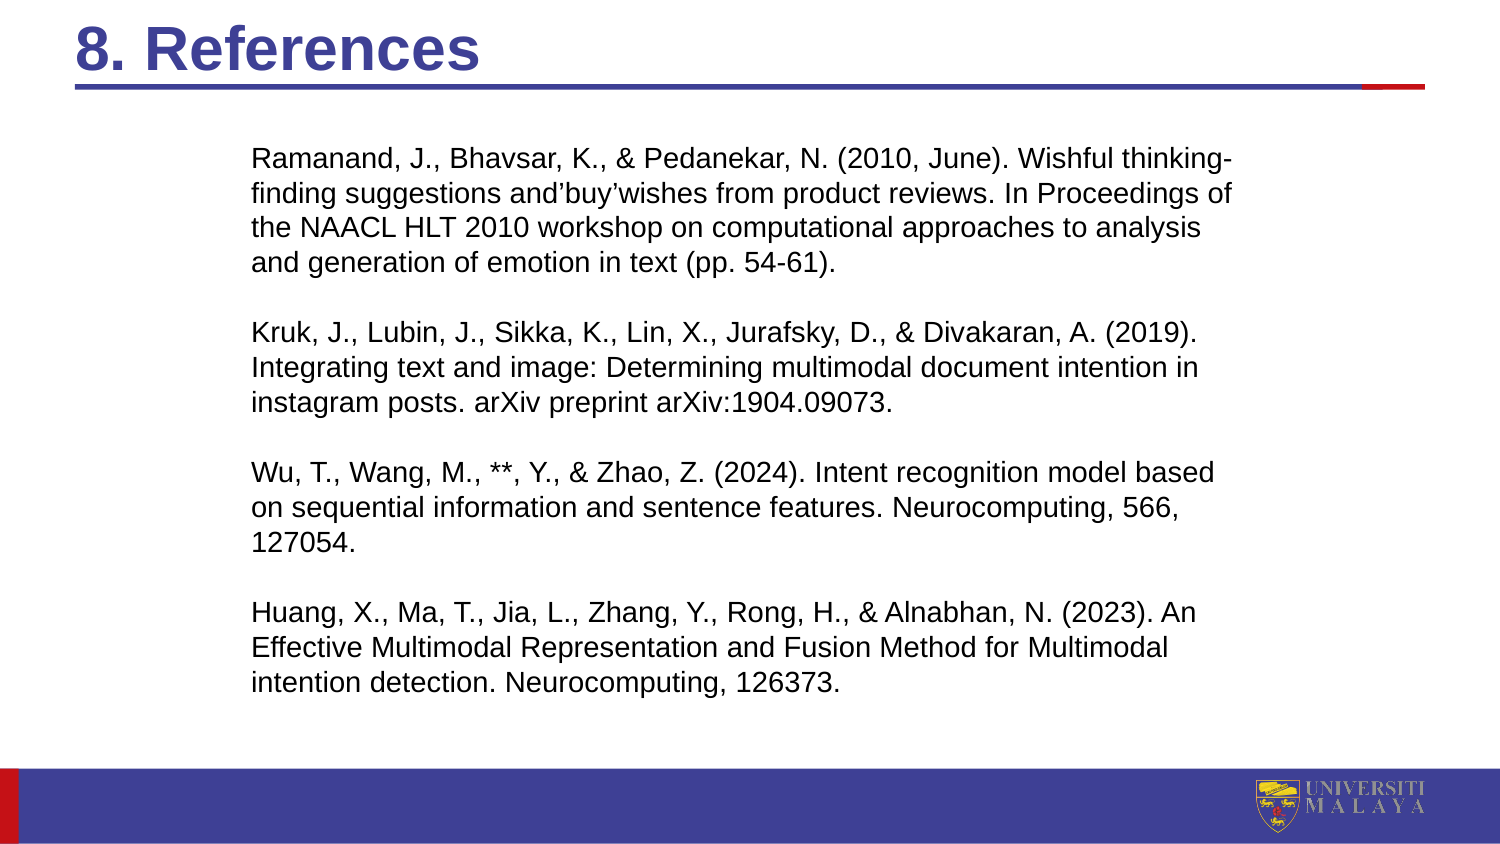

# 8. References
Ramanand, J., Bhavsar, K., & Pedanekar, N. (2010, June). Wishful thinking-finding suggestions and’buy’wishes from product reviews. In Proceedings of the NAACL HLT 2010 workshop on computational approaches to analysis and generation of emotion in text (pp. 54-61).

Kruk, J., Lubin, J., Sikka, K., Lin, X., Jurafsky, D., & Divakaran, A. (2019). Integrating text and image: Determining multimodal document intention in instagram posts. arXiv preprint arXiv:1904.09073.

Wu, T., Wang, M., **, Y., & Zhao, Z. (2024). Intent recognition model based on sequential information and sentence features. Neurocomputing, 566, 127054.

Huang, X., Ma, T., Jia, L., Zhang, Y., Rong, H., & Alnabhan, N. (2023). An Effective Multimodal Representation and Fusion Method for Multimodal intention detection. Neurocomputing, 126373.